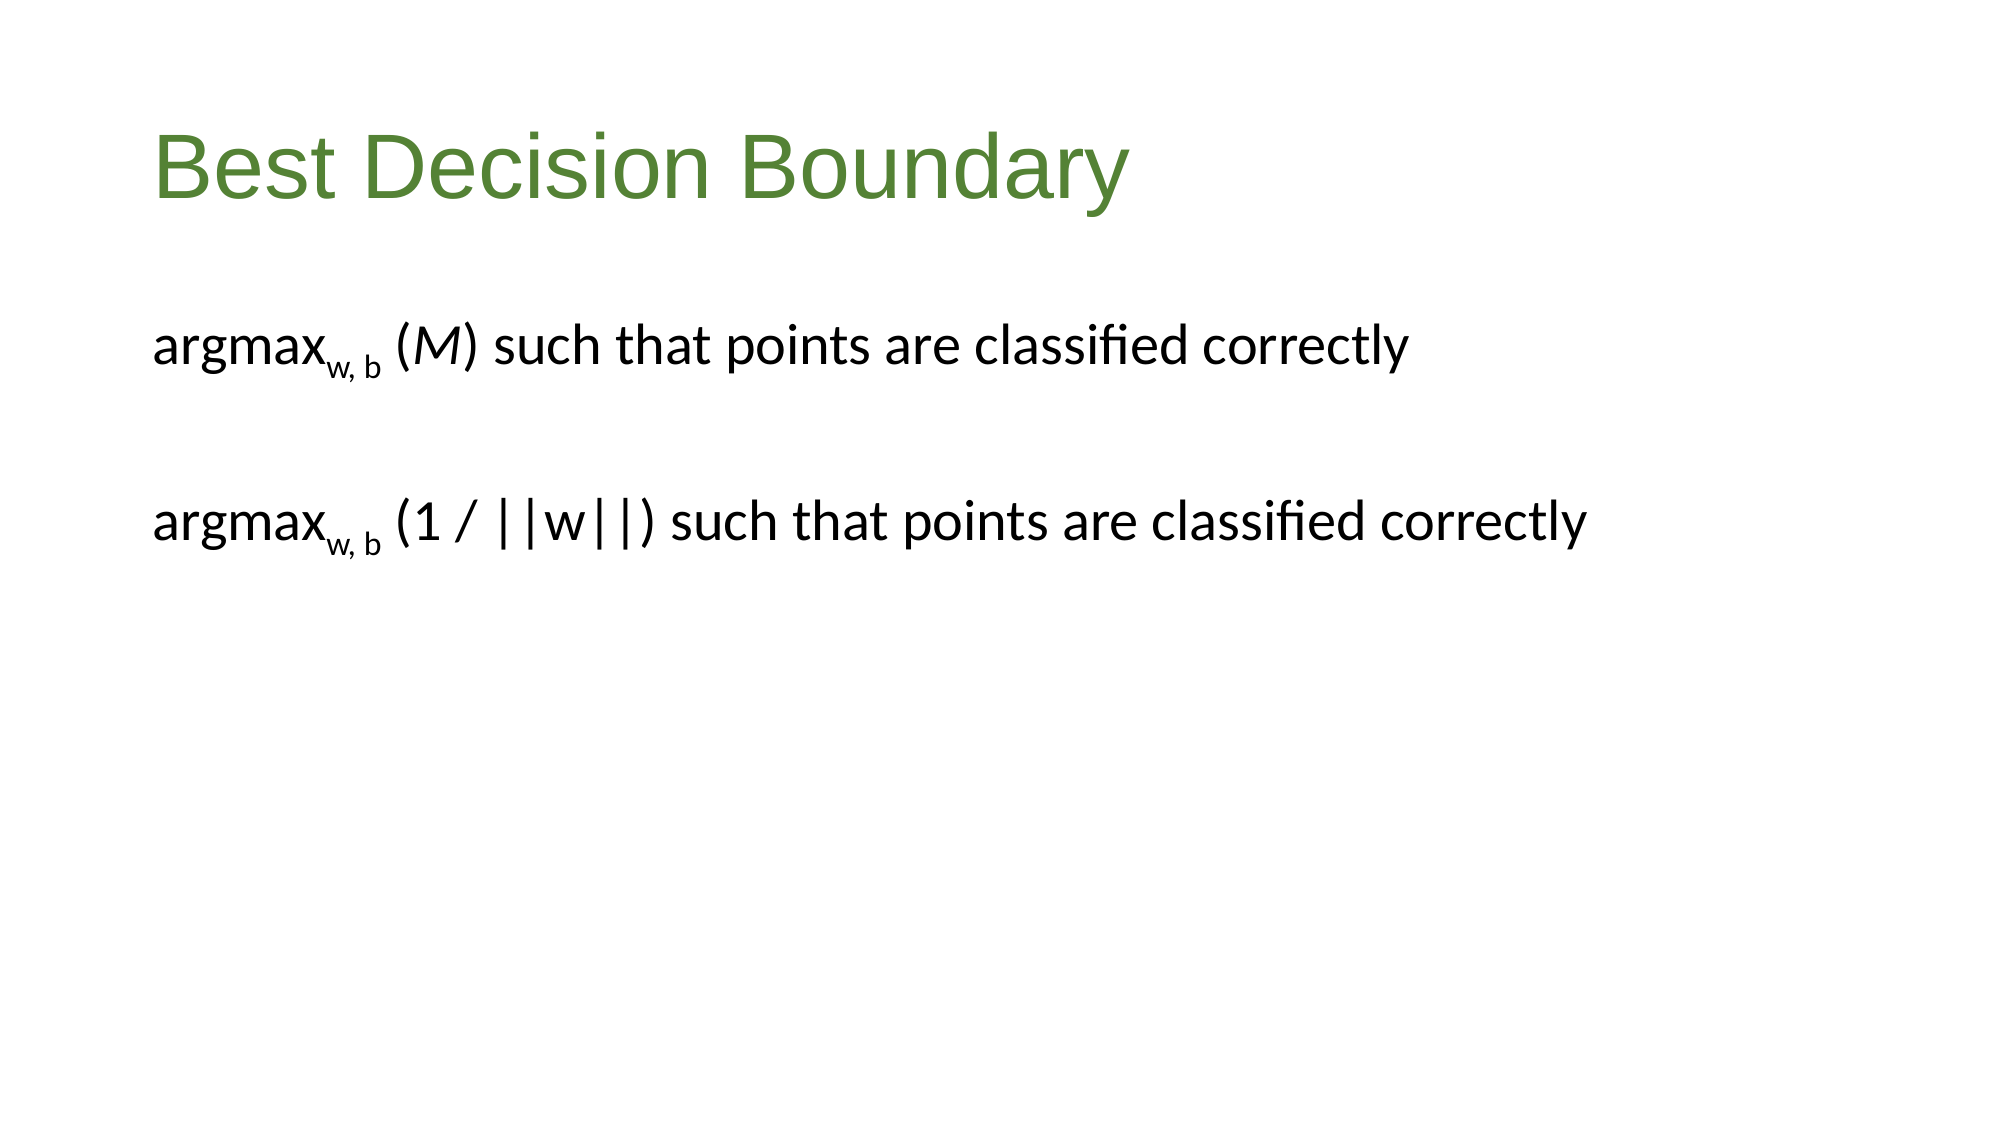

# Best Decision Boundary
argmaxw, b (M) such that points are classified correctly

argmaxw, b (1 / ||w||) such that points are classified correctly